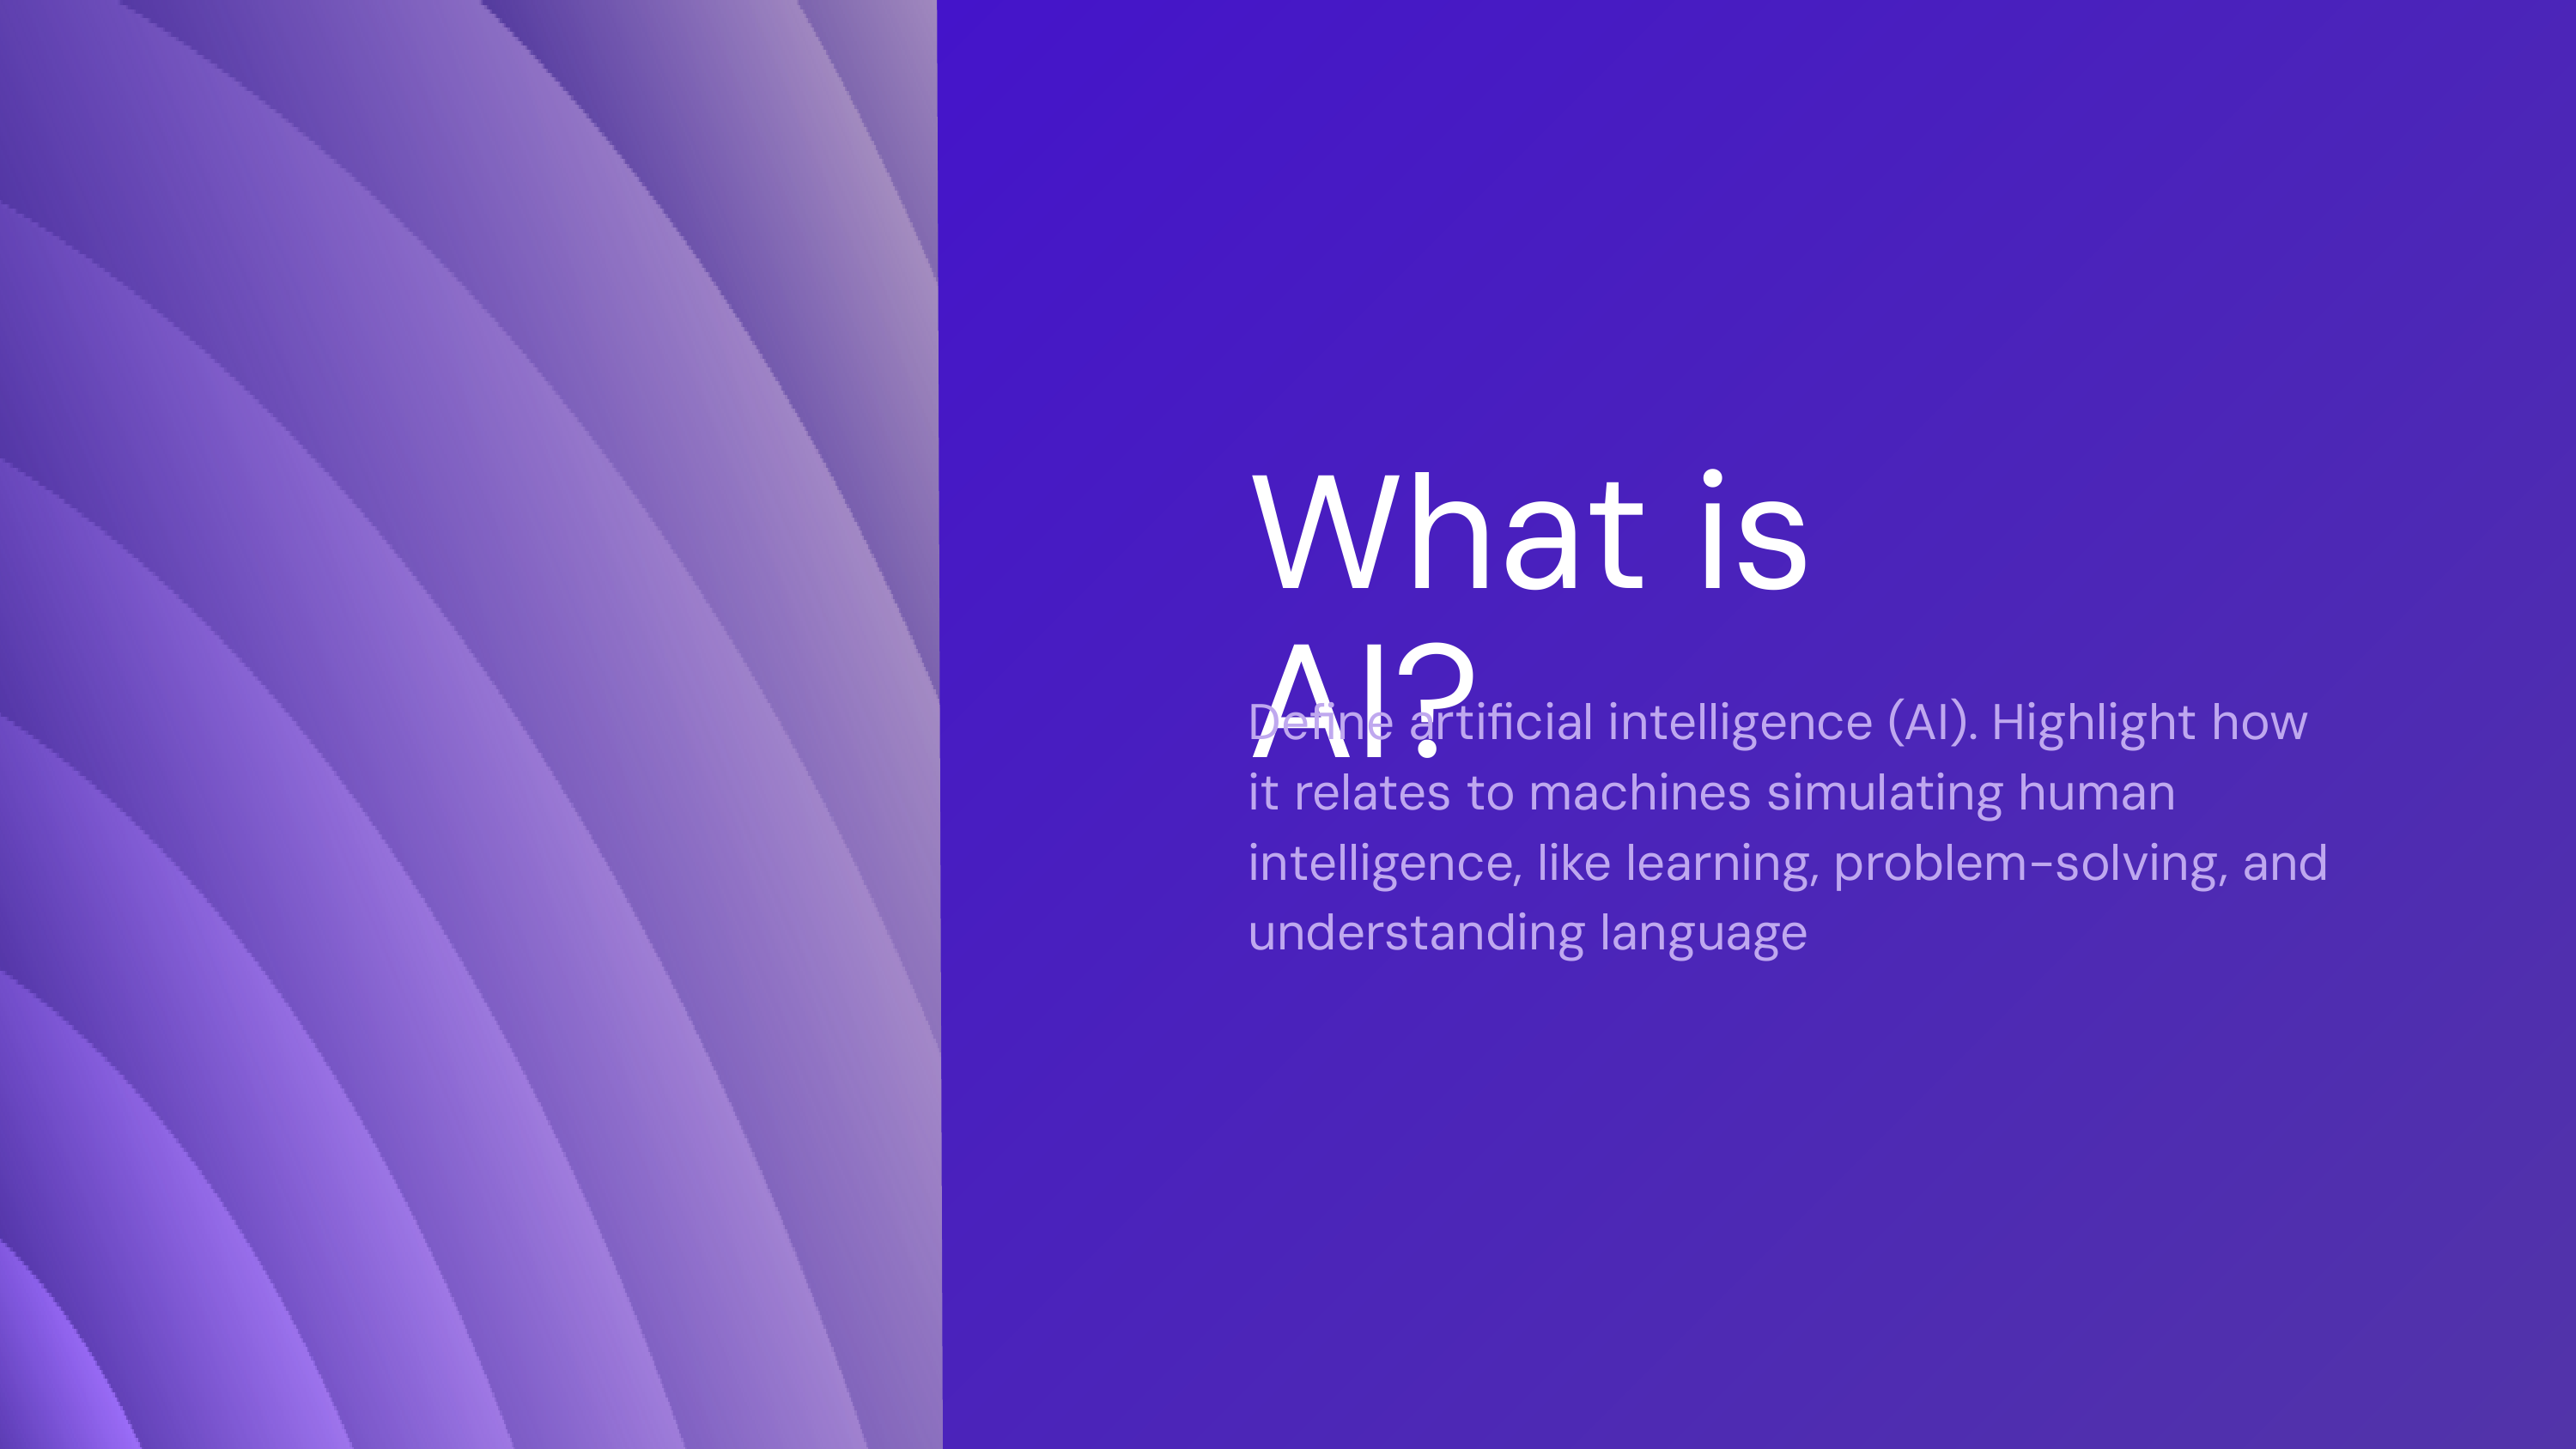

What is AI?
Define artificial intelligence (AI). Highlight how it relates to machines simulating human intelligence, like learning, problem-solving, and understanding language